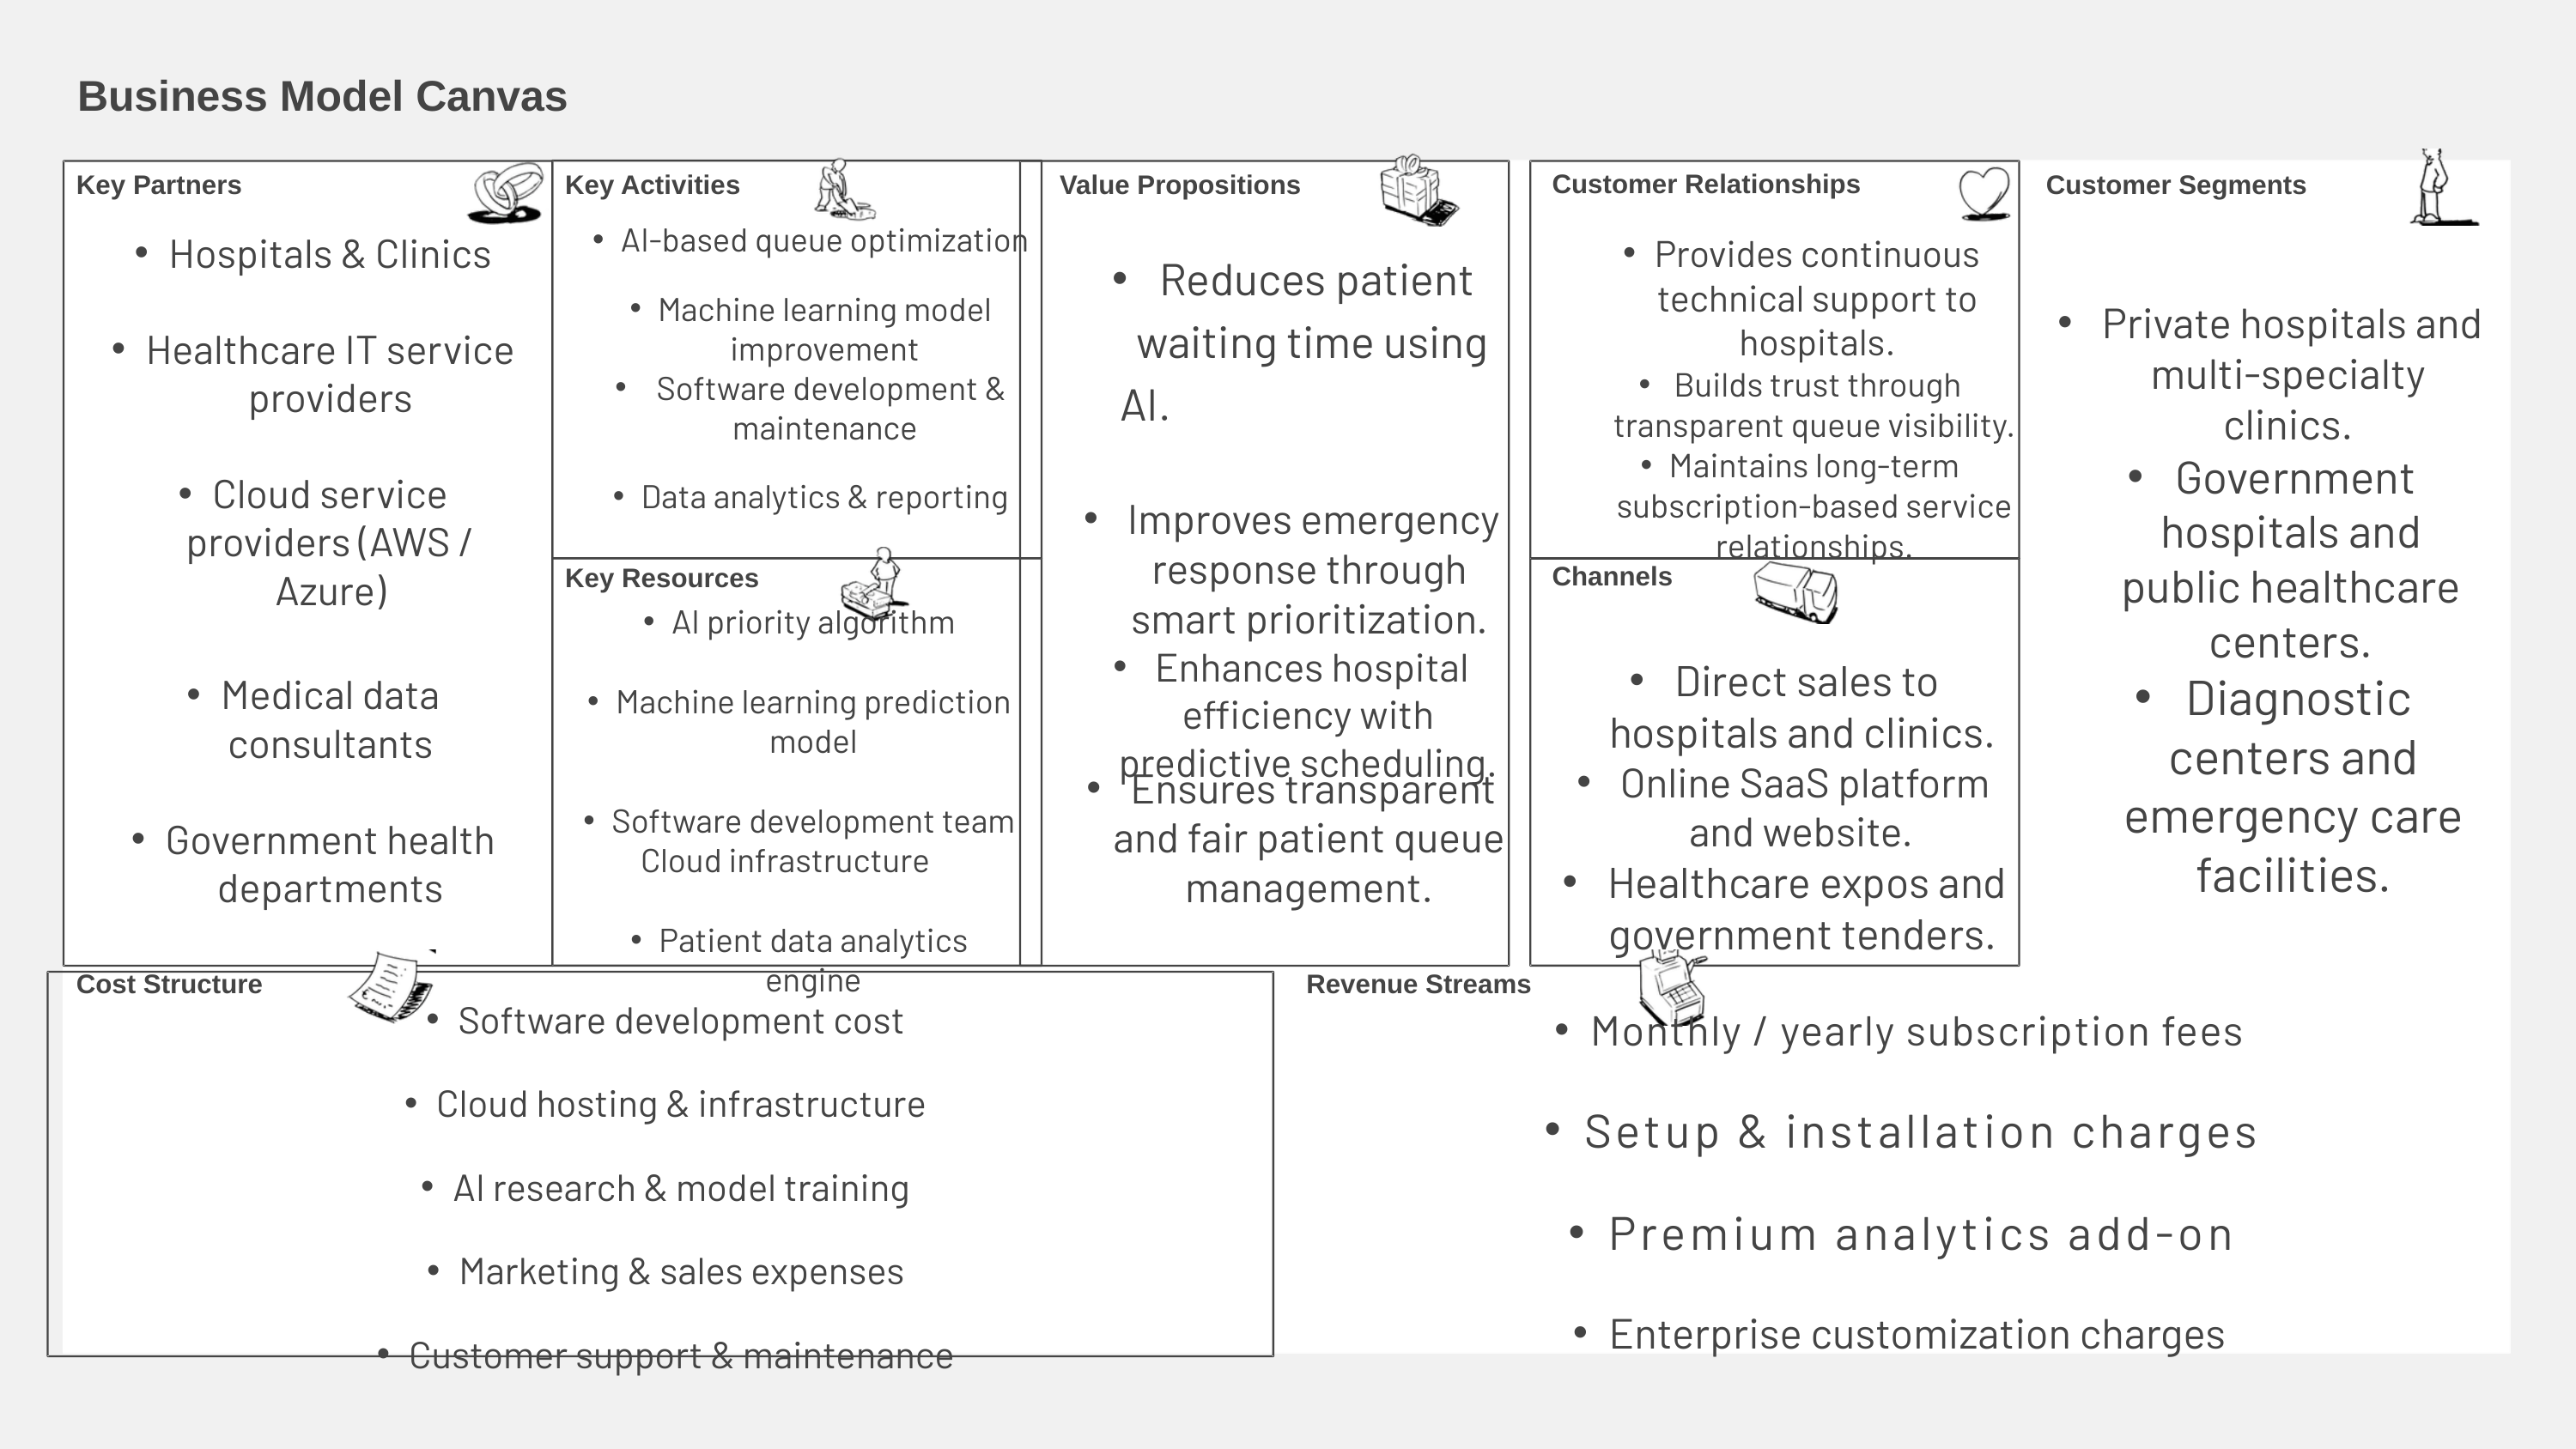

Business Model Canvas

Customer Relationships
Key Partners
Key Activities
Value Propositions
Customer Segments
AI-based queue optimization

Machine learning model improvement
  Software development & maintenance

Data analytics & reporting

Hospitals & Clinics

Healthcare IT service providers

Cloud service providers (AWS / Azure)

Medical data consultants

Government health departments
Provides continuous technical support to hospitals.
 Builds trust through transparent queue visibility.
Maintains long-term subscription-based service relationships.
 Reduces patient waiting time using AI.
 Improves emergency response through smart prioritization.
 Enhances hospital efficiency with predictive scheduling.
 Private hospitals and multi-specialty clinics.
 Government hospitals and public healthcare centers.
 Diagnostic centers and emergency care facilities.

Channels
Key Resources
AI priority algorithm

Machine learning prediction model

Software development team
Cloud infrastructure

Patient data analytics engine
 Direct sales to hospitals and clinics.
 Online SaaS platform and website.
 Healthcare expos and government tenders.
 Ensures transparent and fair patient queue management.

Cost Structure
Revenue Streams

Software development cost

Cloud hosting & infrastructure

AI research & model training

Marketing & sales expenses

Customer support & maintenance
Monthly / yearly subscription fees

Setup & installation charges

Premium analytics add-on

Enterprise customization charges